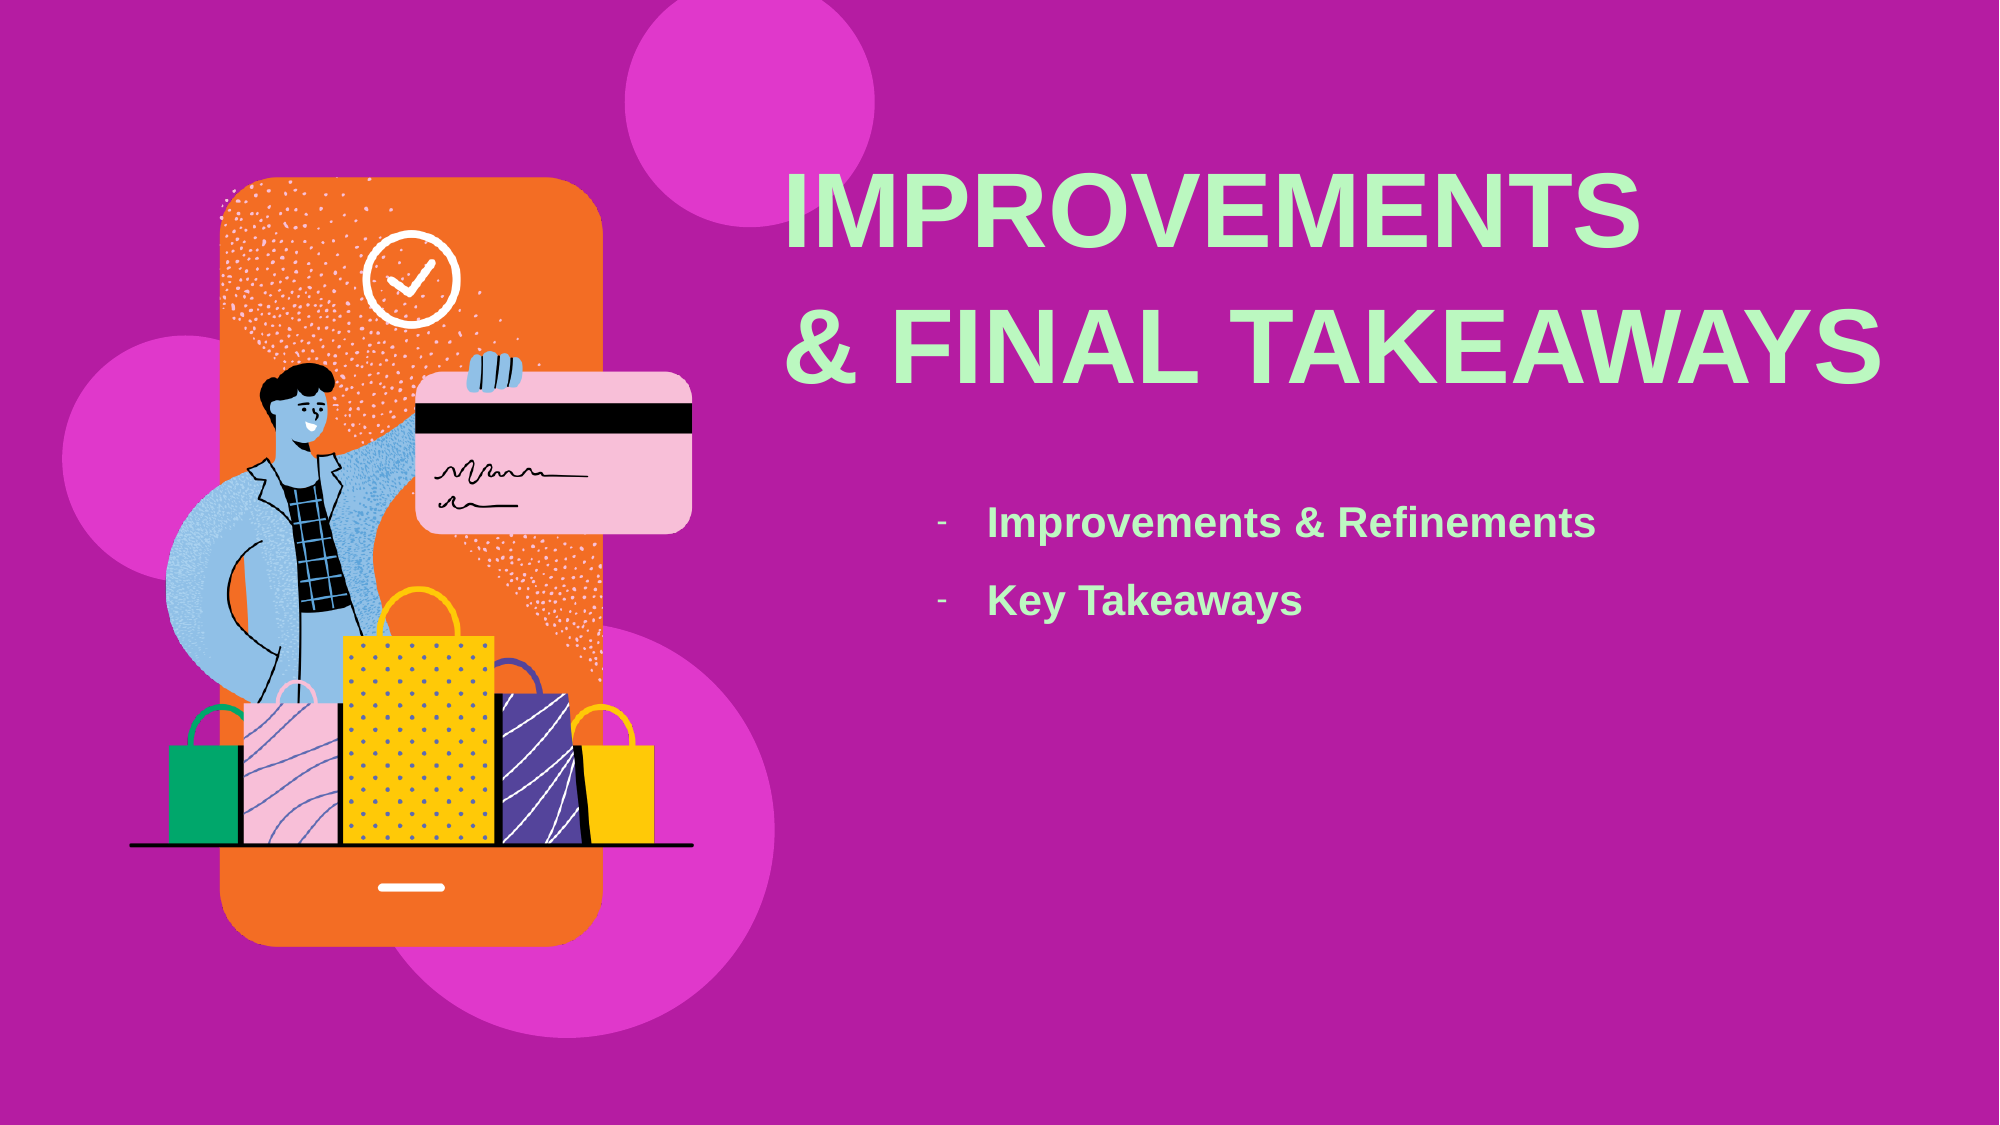

# IMPROVEMENTS & FINAL TAKEAWAYS
Improvements & Refinements
Key Takeaways